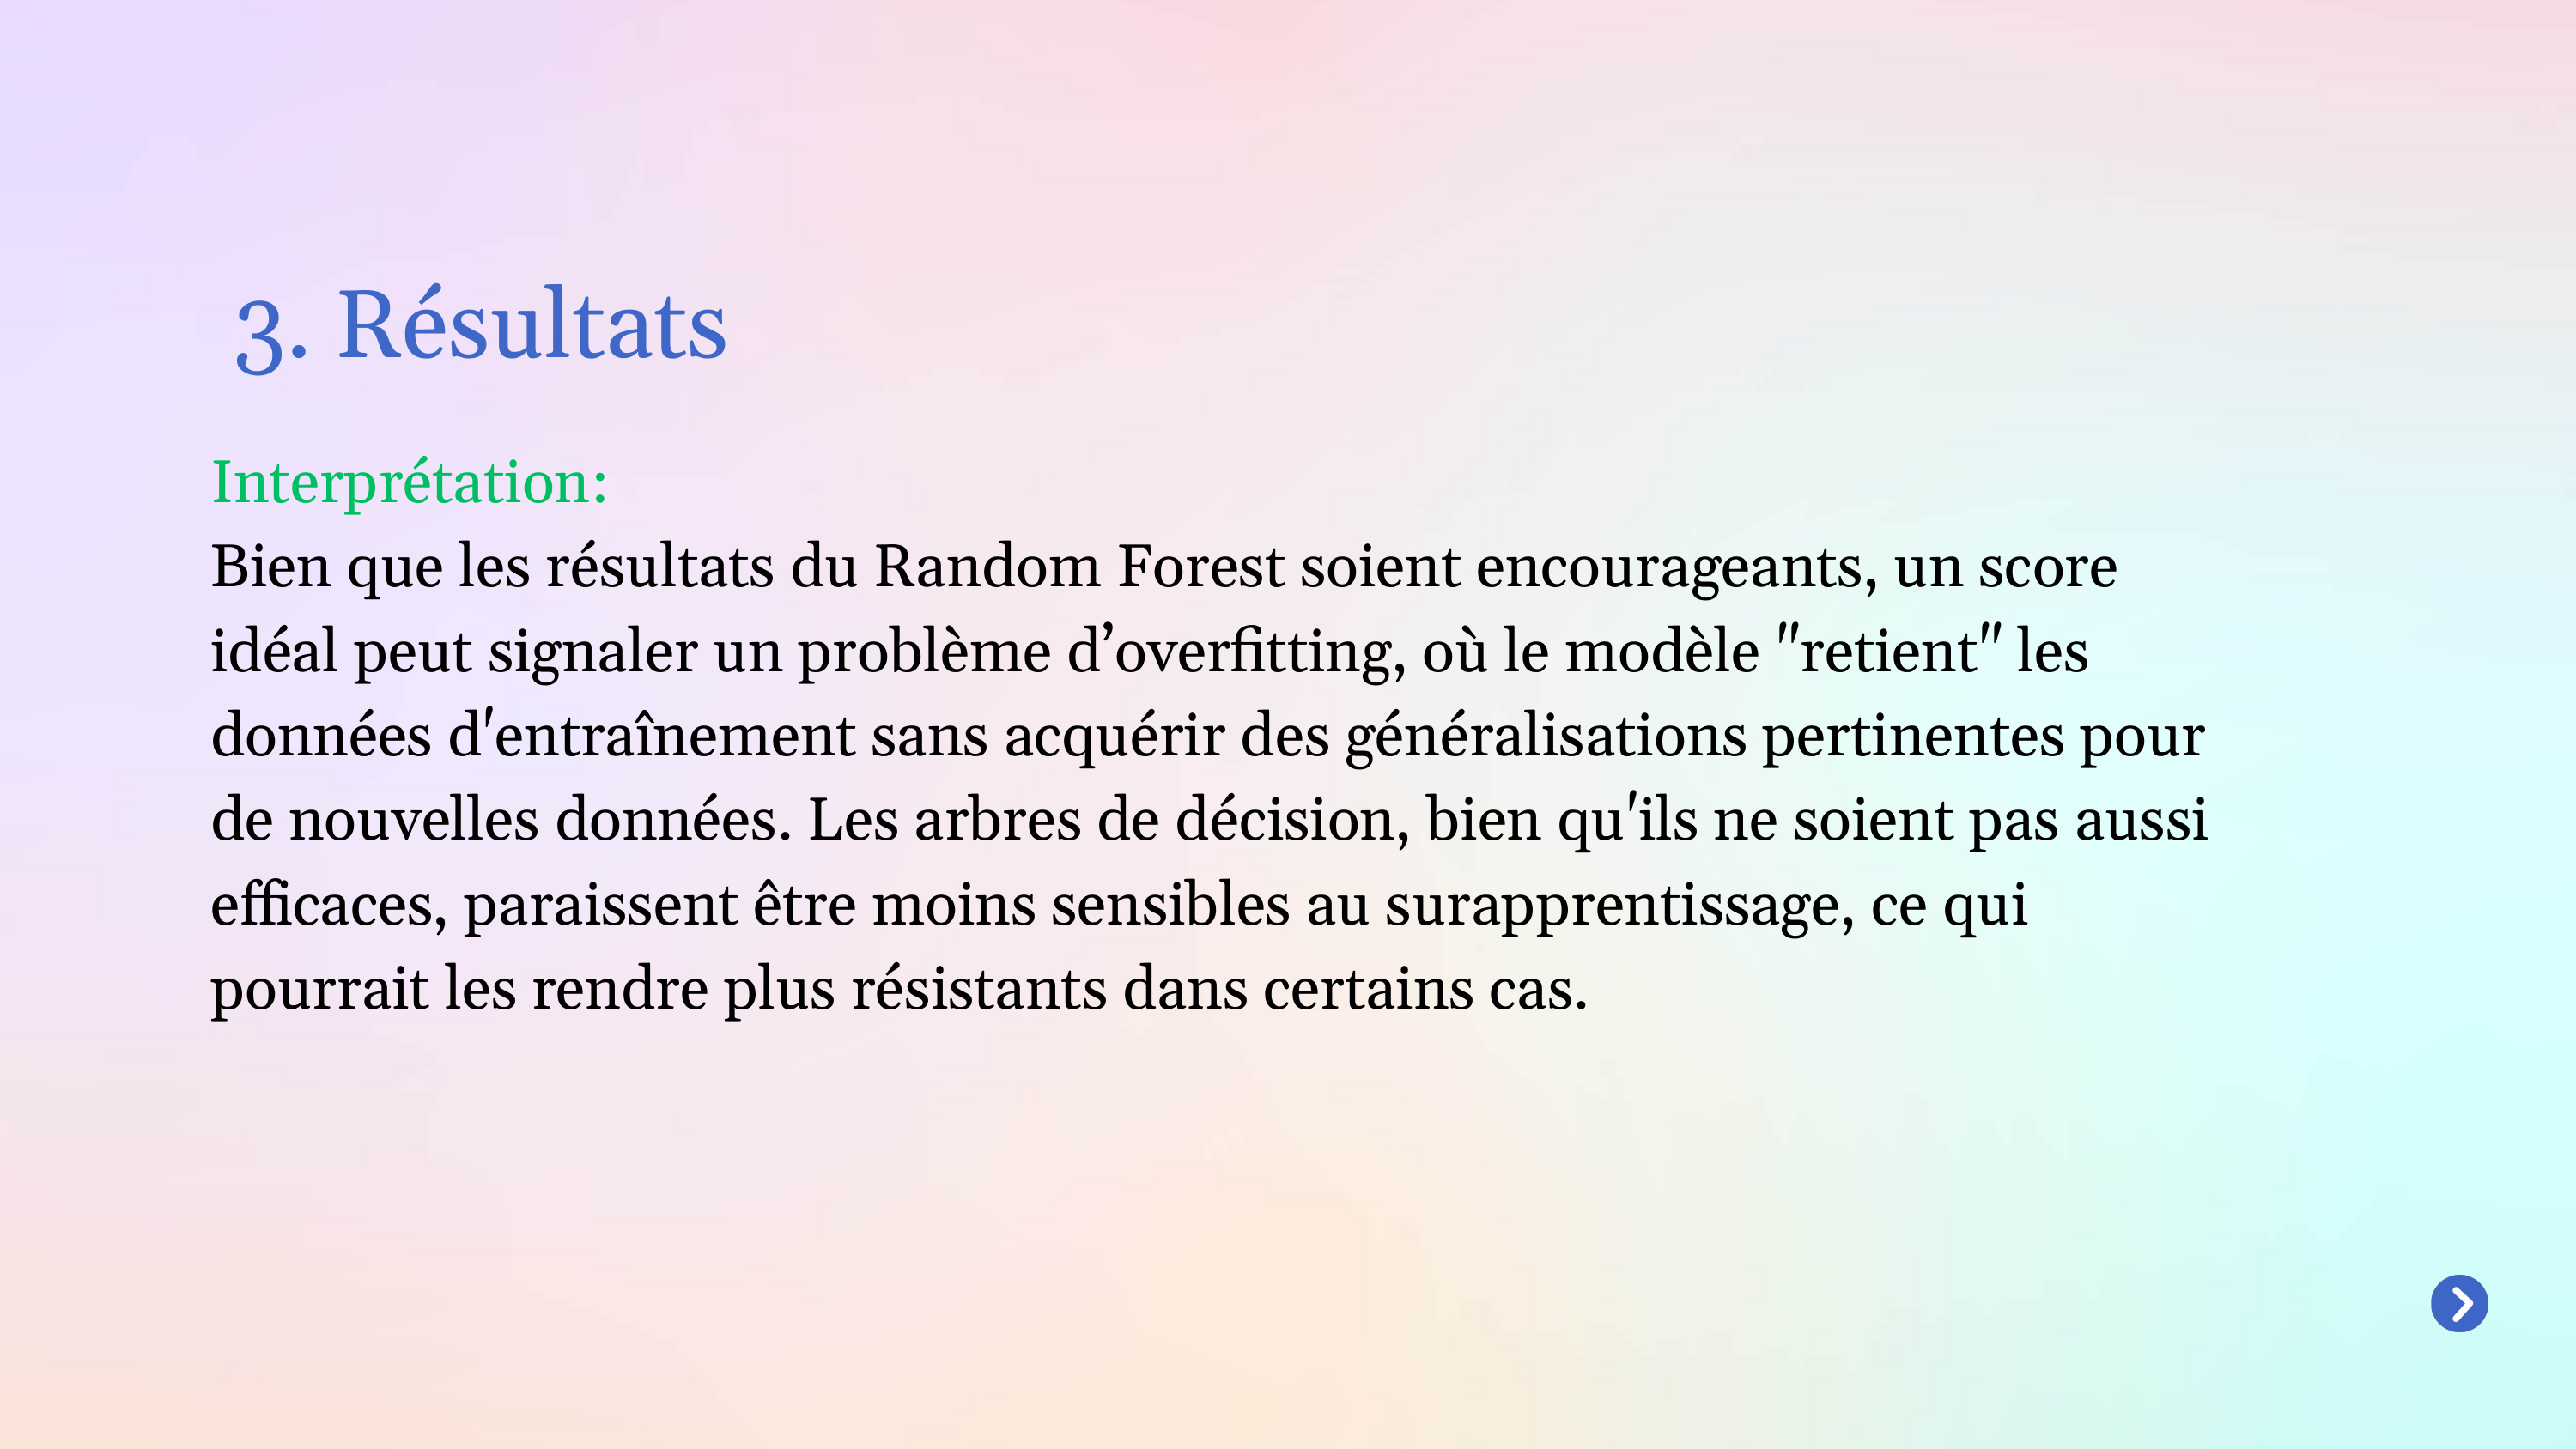

3. Résultats
Interprétation:
Bien que les résultats du Random Forest soient encourageants, un score idéal peut signaler un problème d’overfitting, où le modèle "retient" les données d'entraînement sans acquérir des généralisations pertinentes pour de nouvelles données. Les arbres de décision, bien qu'ils ne soient pas aussi efficaces, paraissent être moins sensibles au surapprentissage, ce qui pourrait les rendre plus résistants dans certains cas.